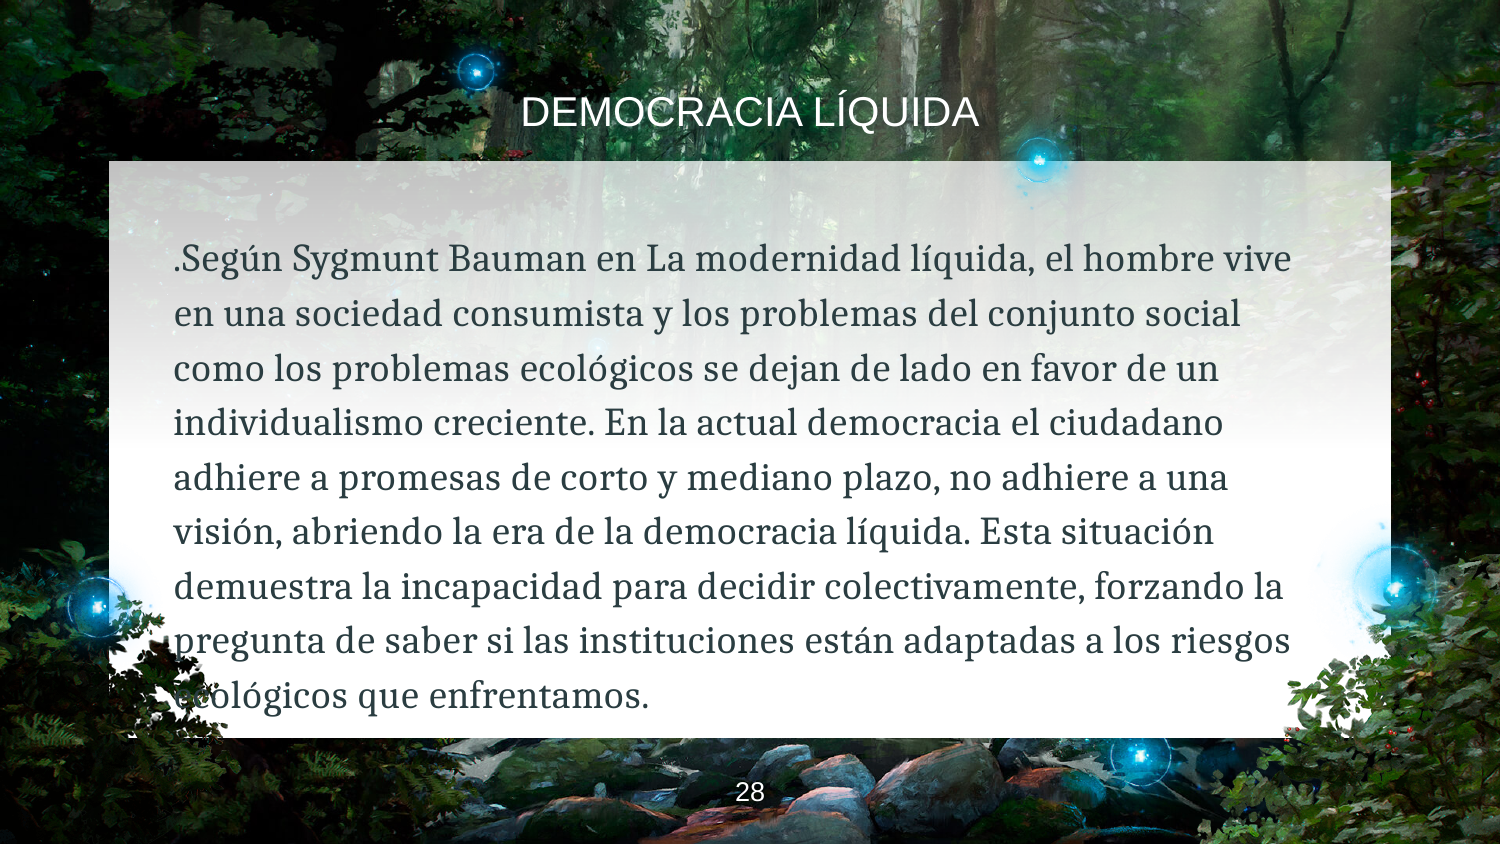

# DEMOCRACIA LÍQUIDA
.Según Sygmunt Bauman en La modernidad líquida, el hombre vive en una sociedad consumista y los problemas del conjunto social como los problemas ecológicos se dejan de lado en favor de un individualismo creciente. En la actual democracia el ciudadano adhiere a promesas de corto y mediano plazo, no adhiere a una visión, abriendo la era de la democracia líquida. Esta situación demuestra la incapacidad para decidir colectivamente, forzando la pregunta de saber si las instituciones están adaptadas a los riesgos ecológicos que enfrentamos.
28